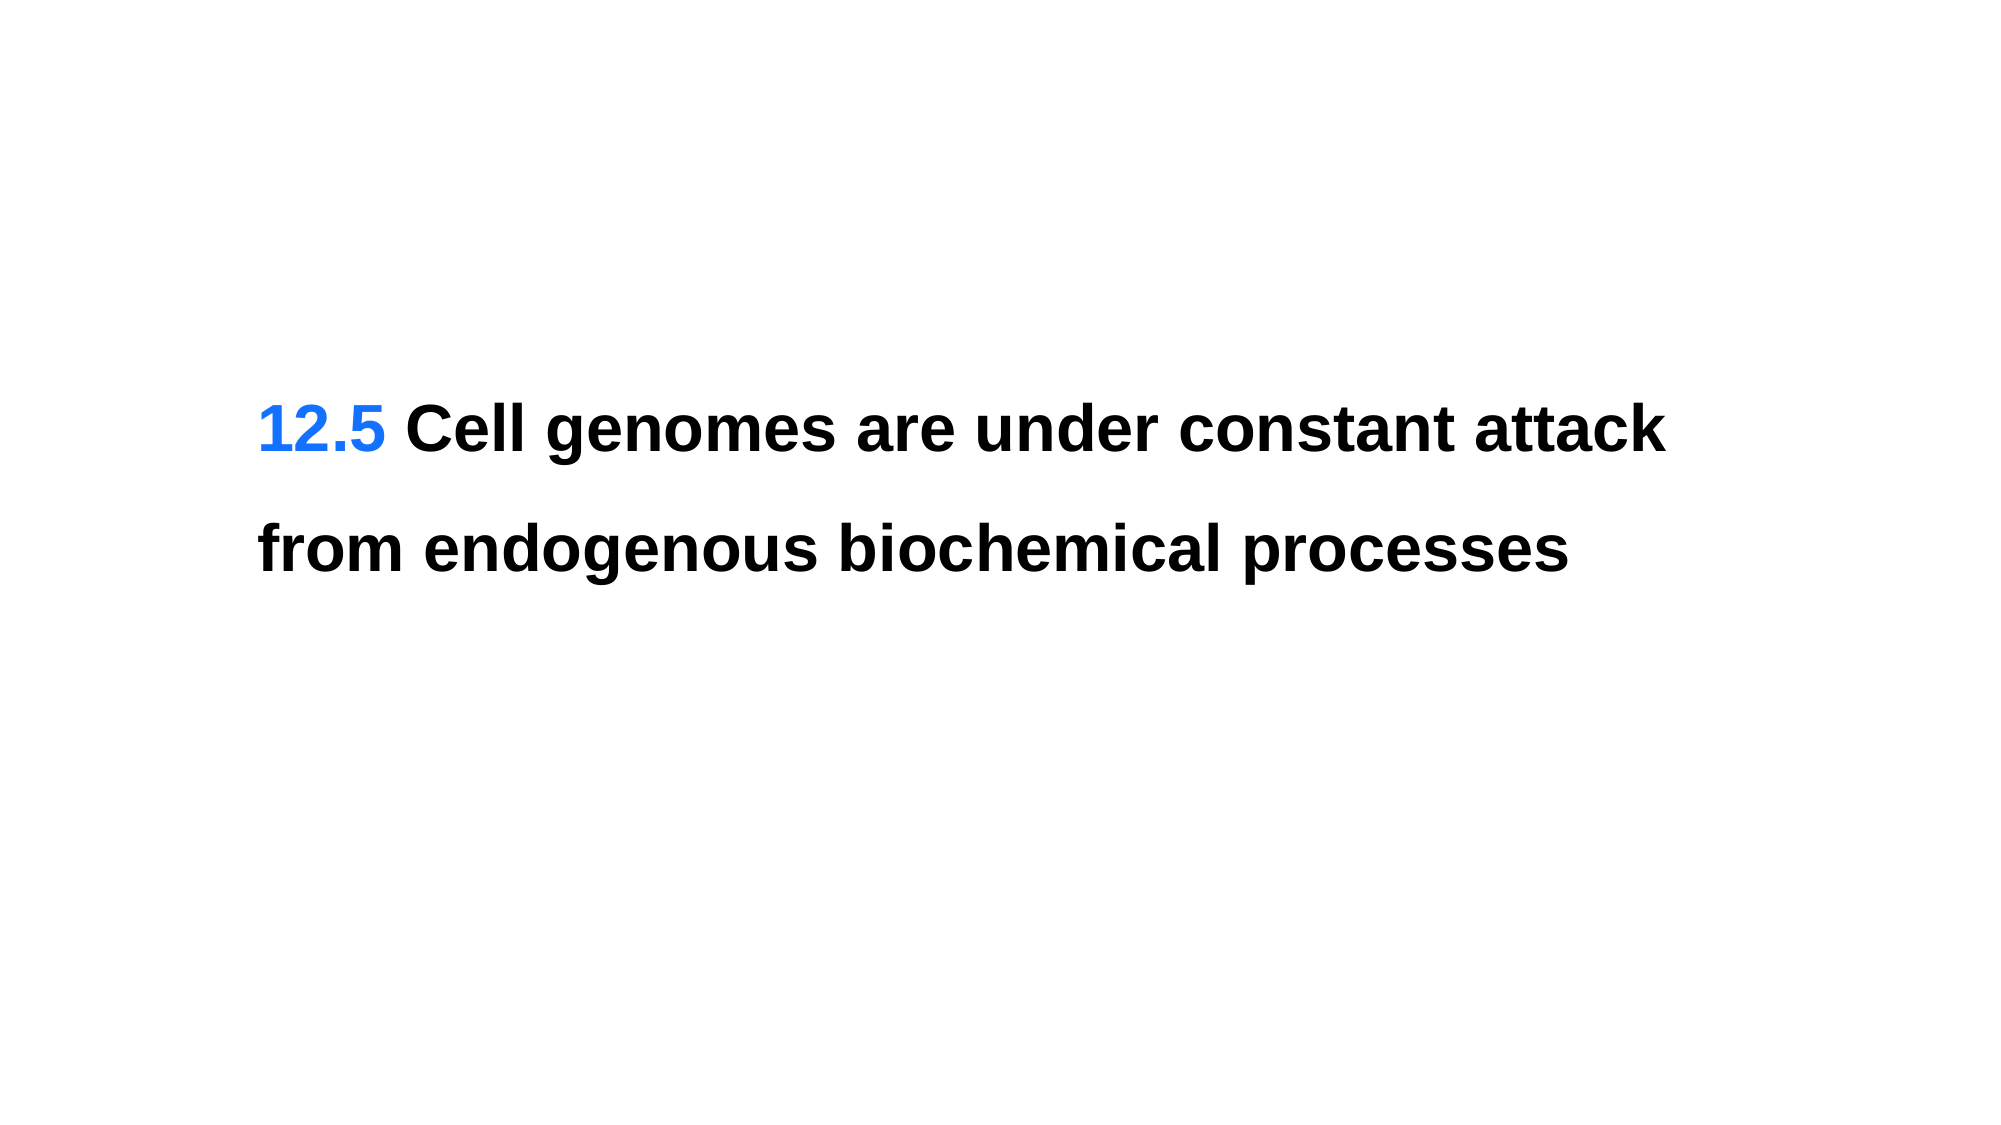

12.5 Cell genomes are under constant attack from endogenous biochemical processes